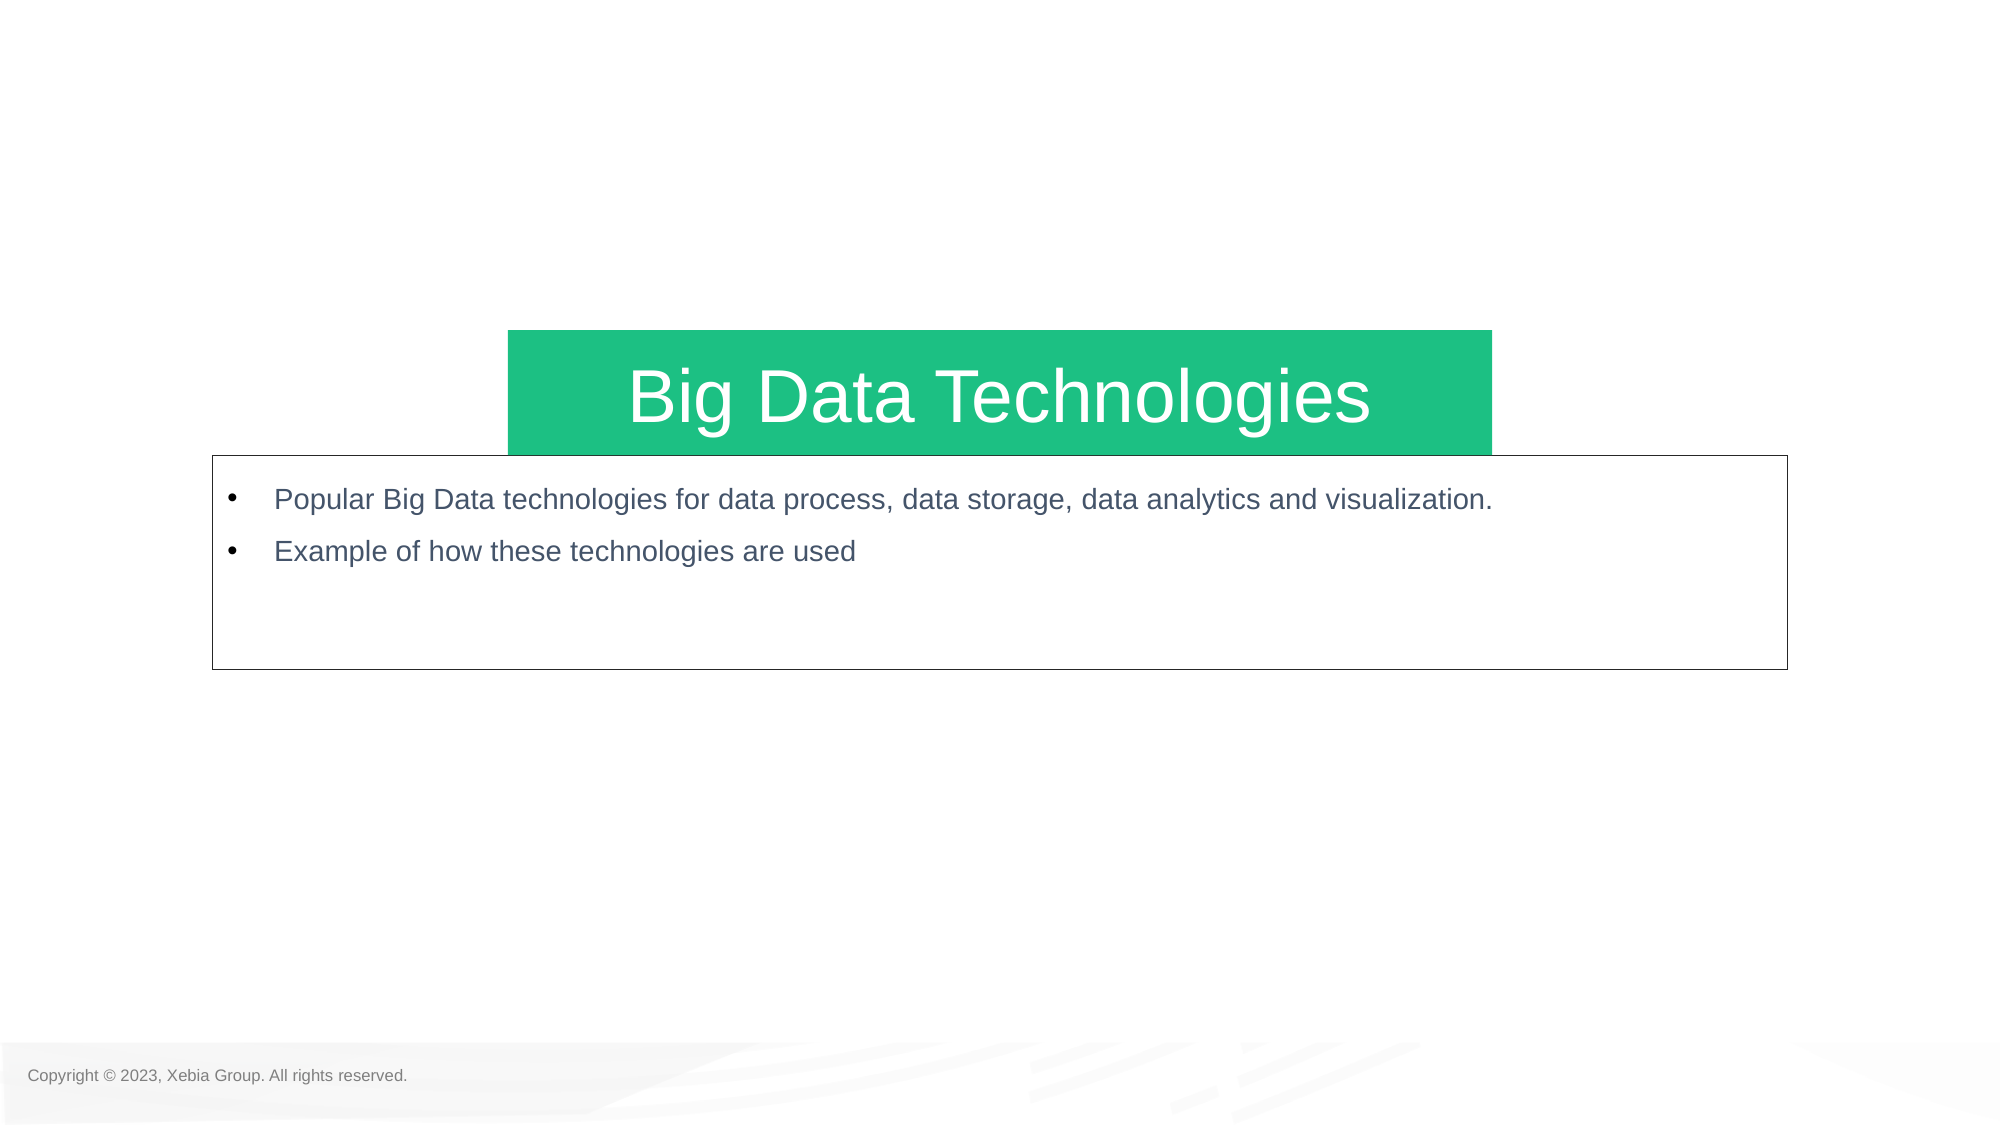

Big Data Technologies
Popular Big Data technologies for data process, data storage, data analytics and visualization.
Example of how these technologies are used